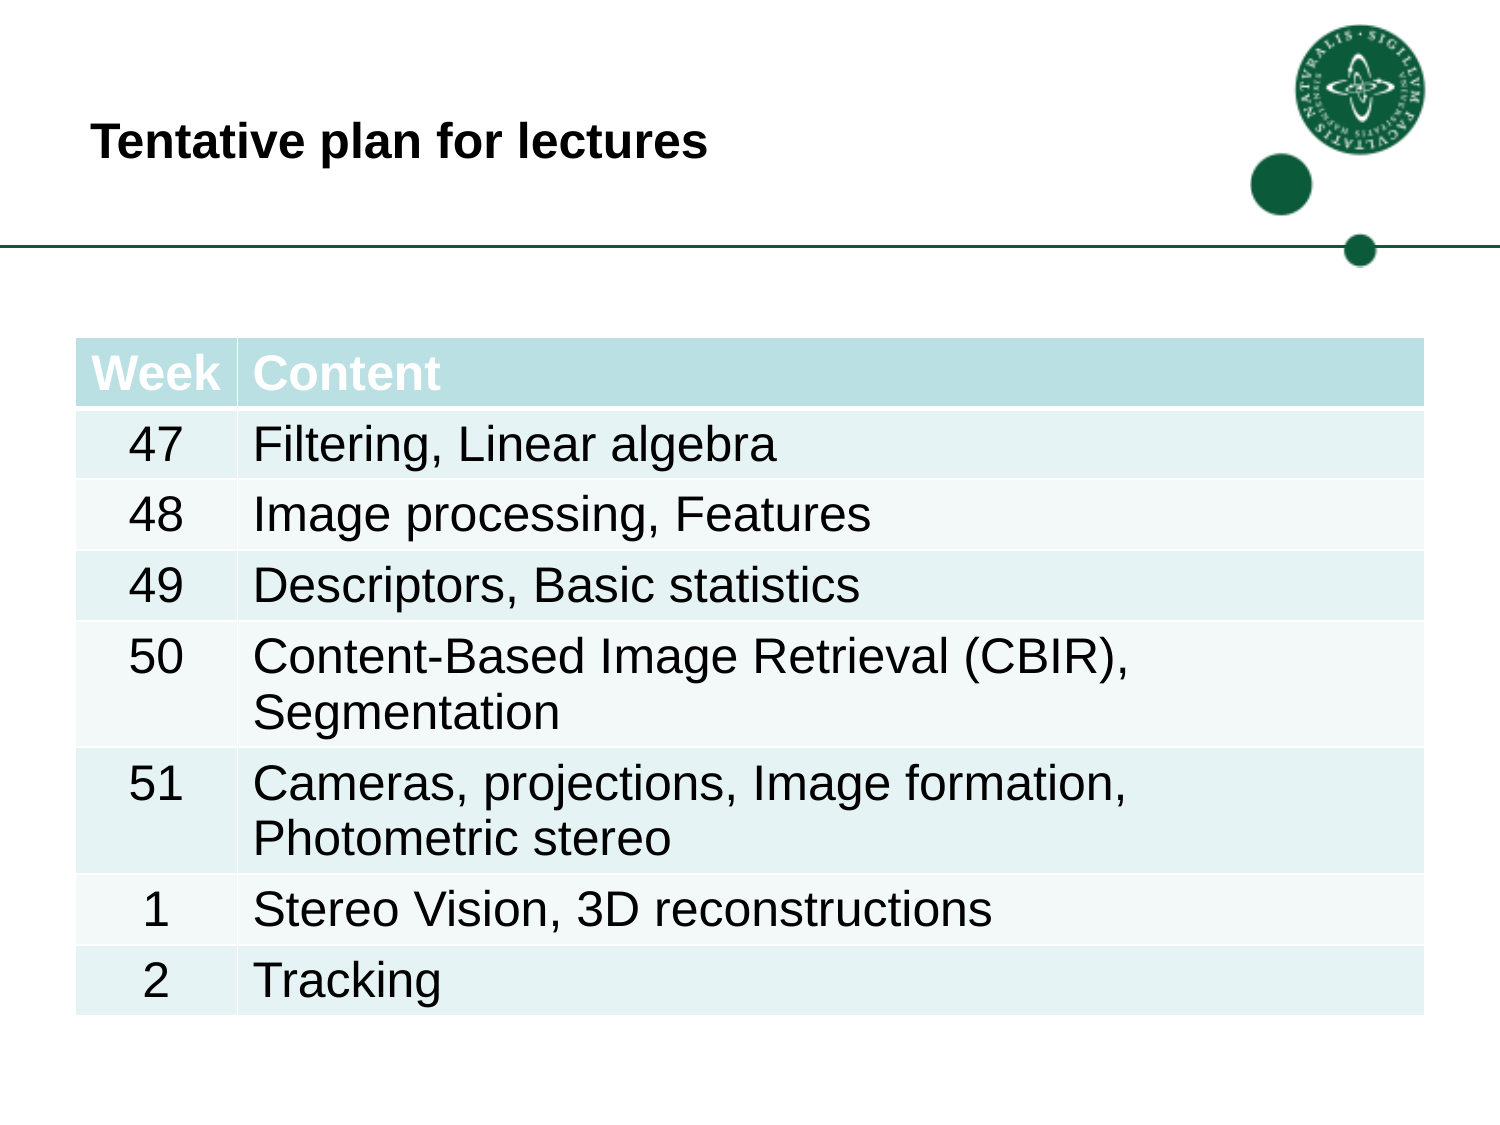

# Tentative plan for lectures
| Week | Content |
| --- | --- |
| 47 | Filtering, Linear algebra |
| 48 | Image processing, Features |
| 49 | Descriptors, Basic statistics |
| 50 | Content-Based Image Retrieval (CBIR), Segmentation |
| 51 | Cameras, projections, Image formation, Photometric stereo |
| 1 | Stereo Vision, 3D reconstructions |
| 2 | Tracking |